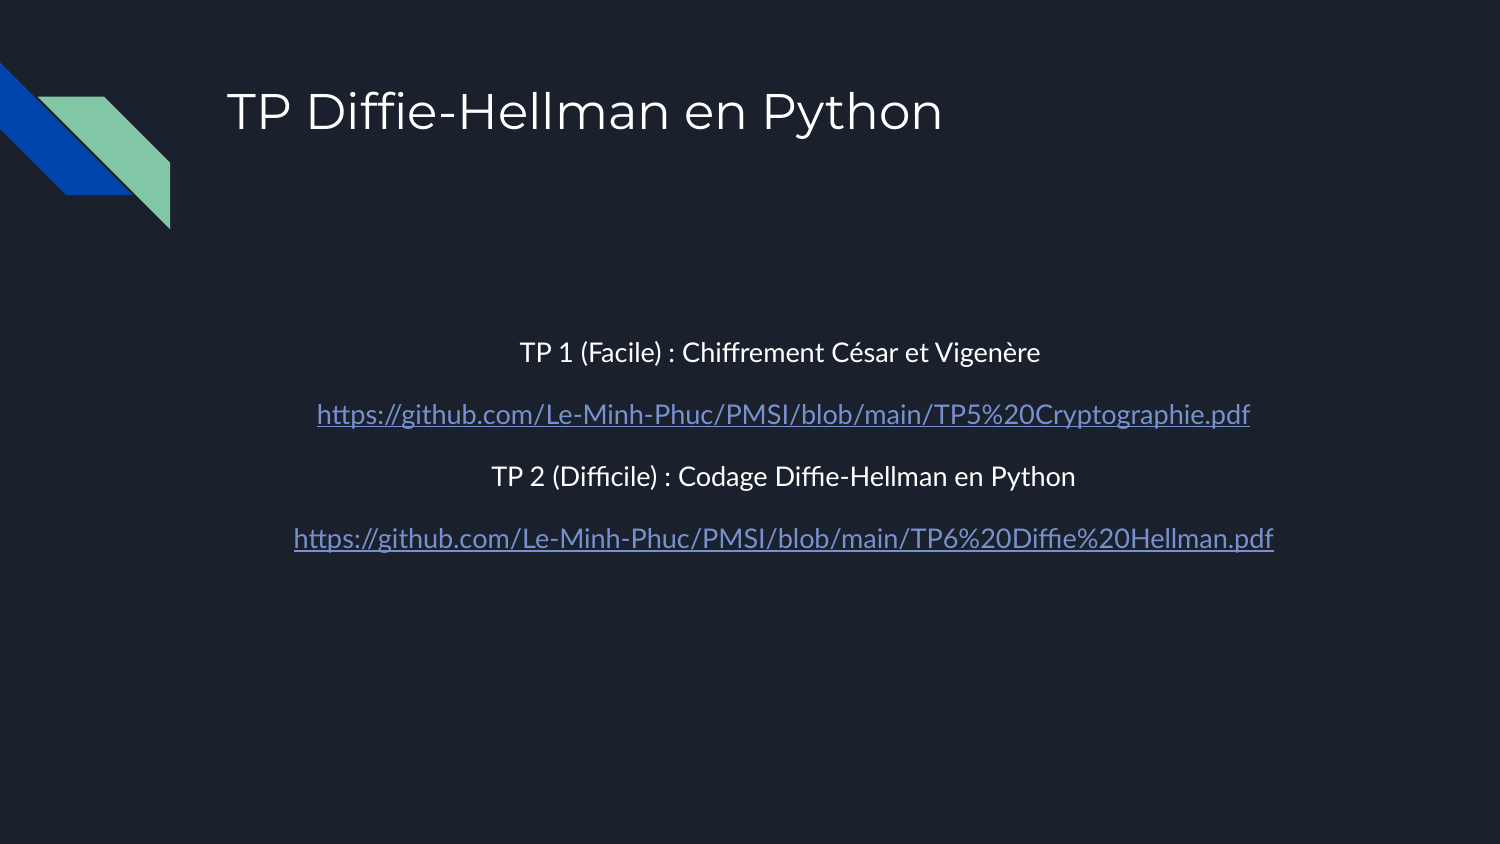

# TP Diffie-Hellman en Python
TP 1 (Facile) : Chiffrement César et Vigenère
https://github.com/Le-Minh-Phuc/PMSI/blob/main/TP5%20Cryptographie.pdf
TP 2 (Difficile) : Codage Diffie-Hellman en Python
https://github.com/Le-Minh-Phuc/PMSI/blob/main/TP6%20Diffie%20Hellman.pdf